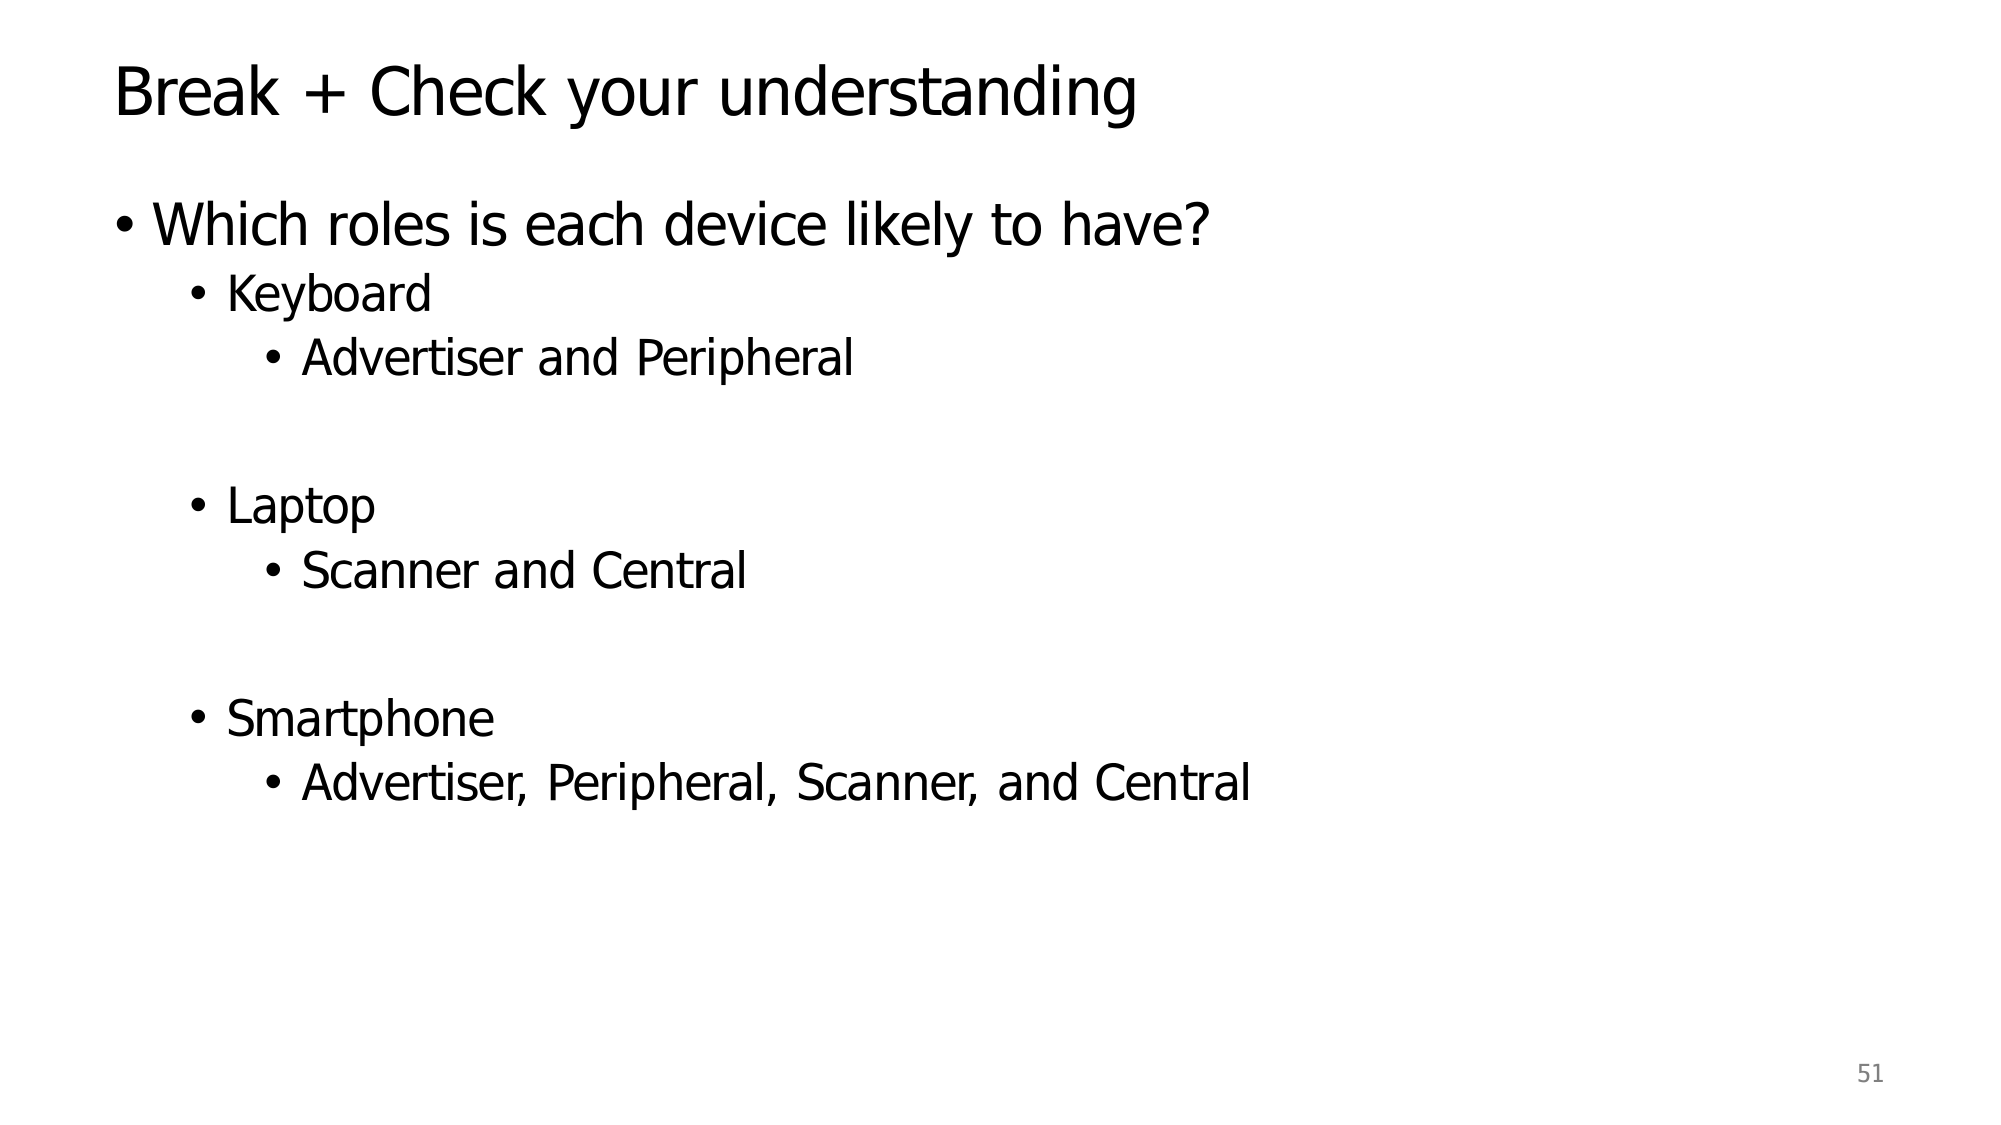

# Break + Check your understanding
Which roles is each device likely to have?
Keyboard
Advertiser and Peripheral

Laptop
Scanner and Central

Smartphone
Advertiser, Peripheral, Scanner, and Central

51